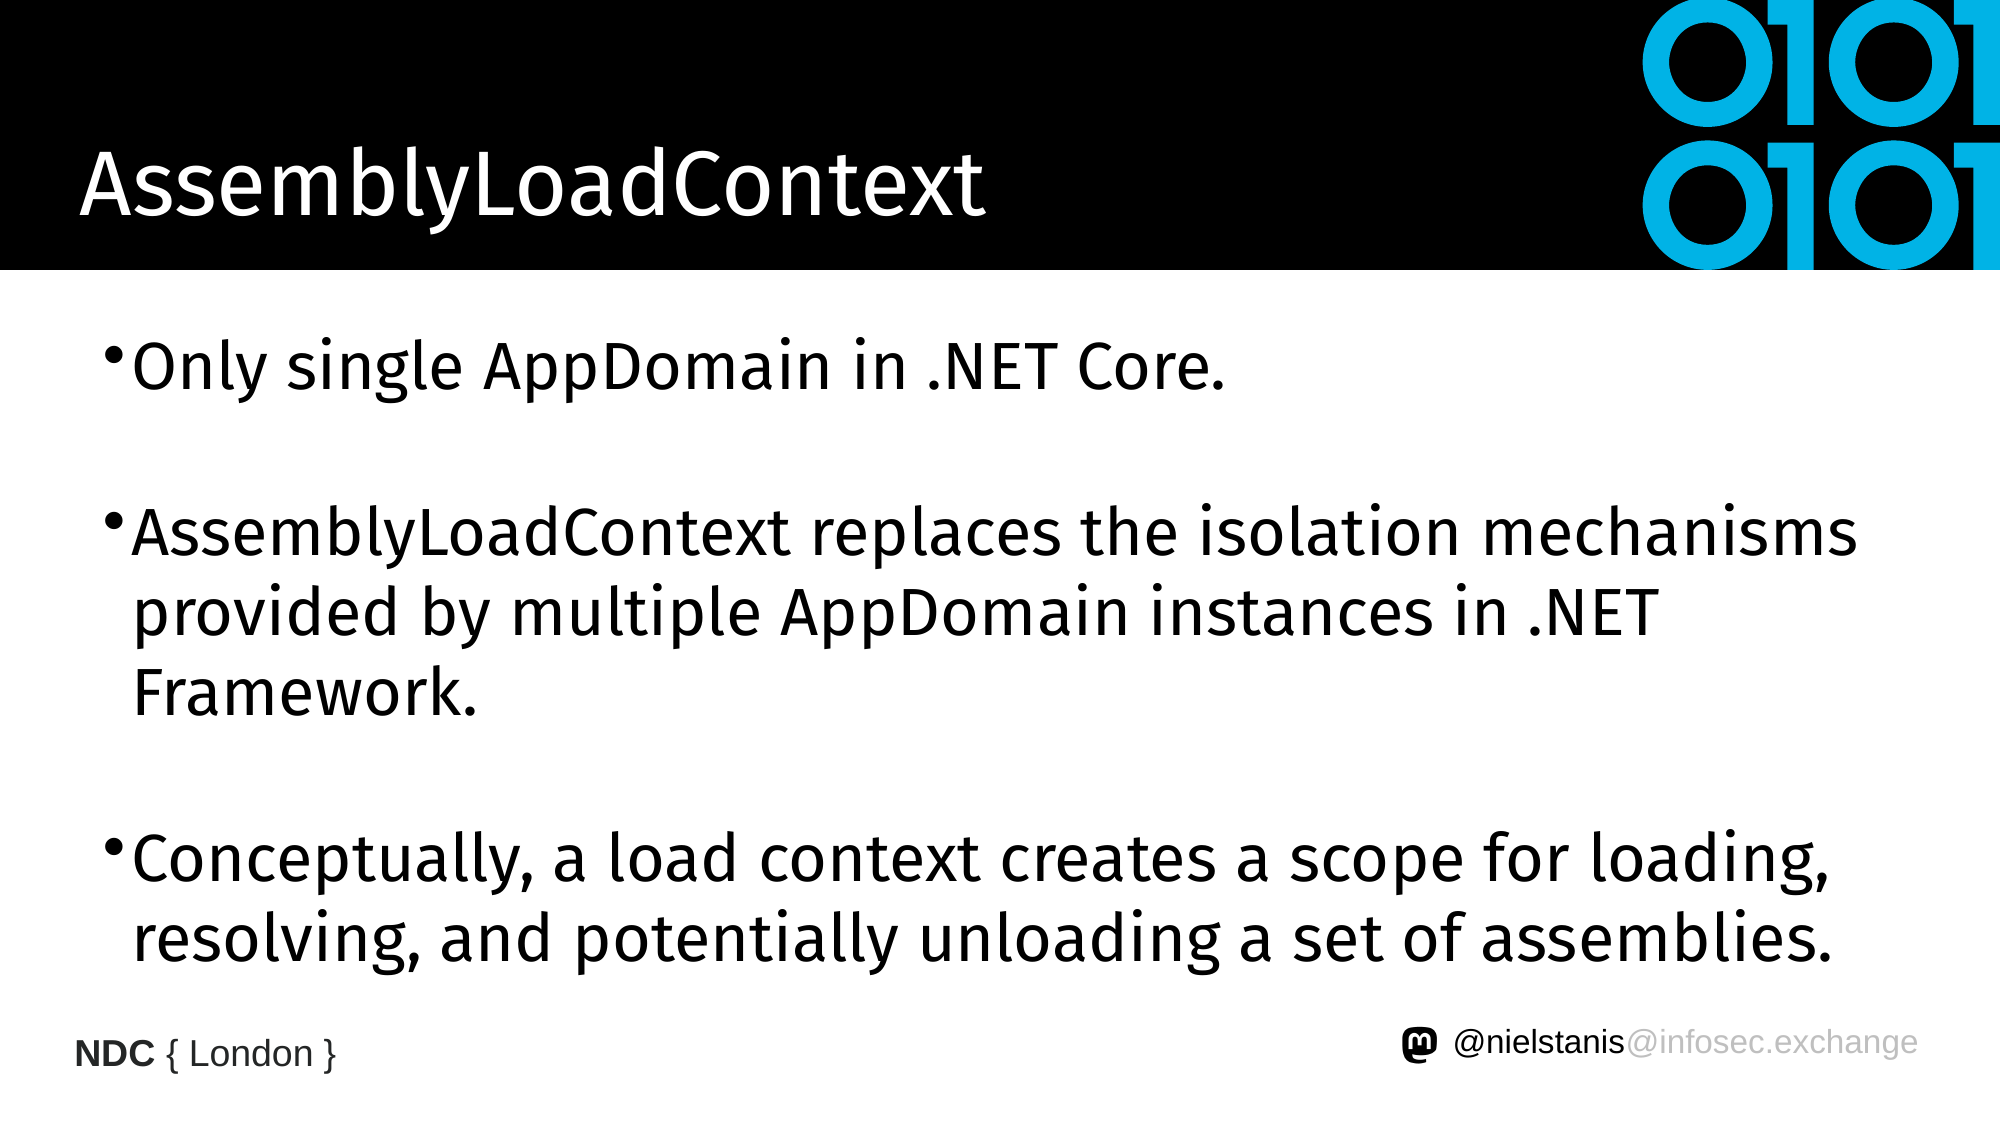

# AssemblyLoadContext
Only single AppDomain in .NET Core.

AssemblyLoadContext replaces the isolation mechanisms provided by multiple AppDomain instances in .NET Framework.

Conceptually, a load context creates a scope for loading, resolving, and potentially unloading a set of assemblies.